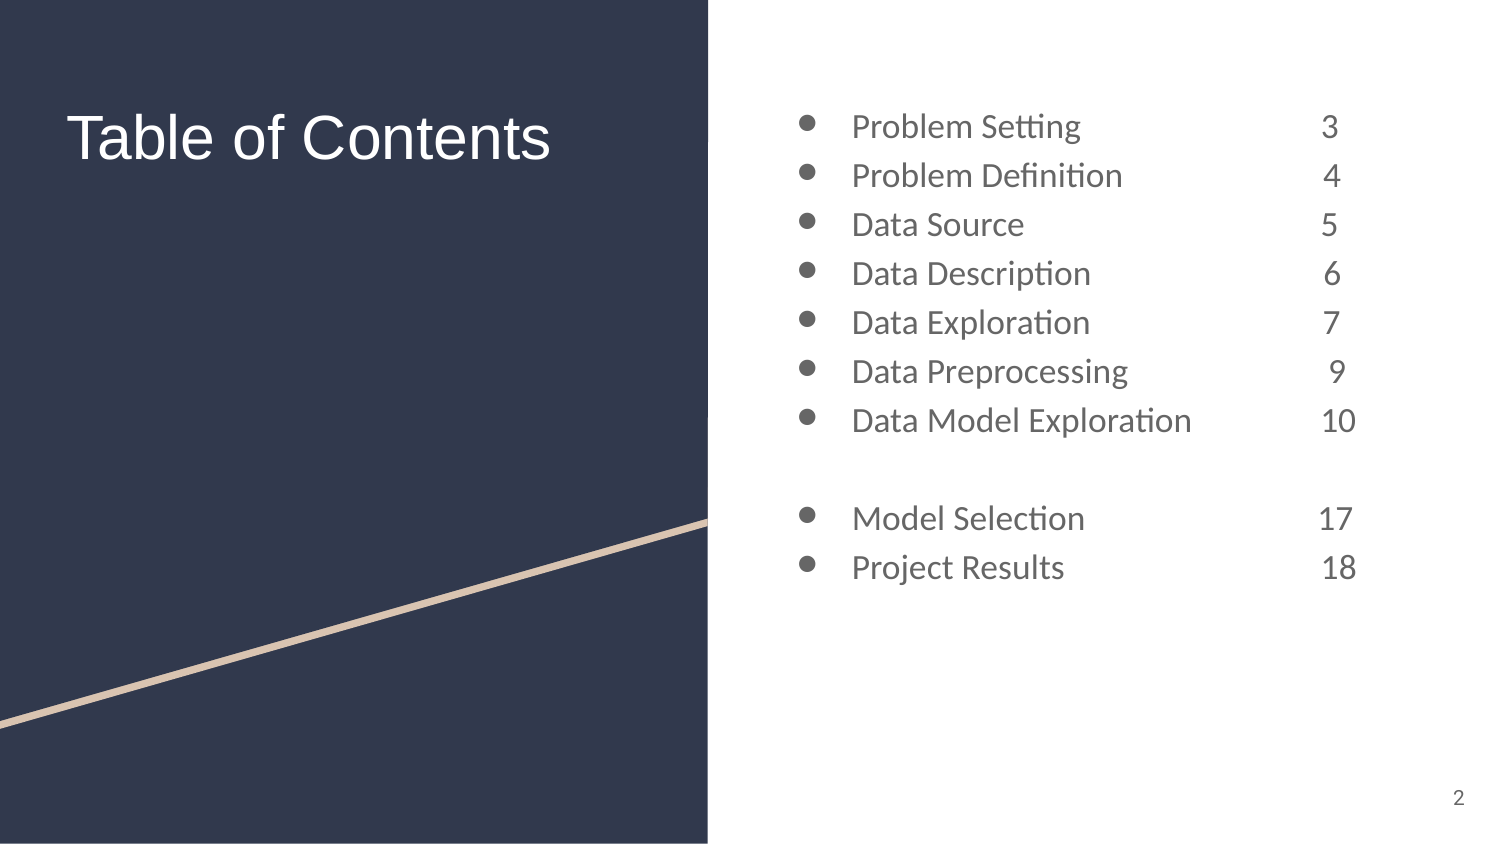

# Table of Contents
Problem Setting                              3
Problem Definition                         4
Data Source                                     5
Data Description                             6
Data Exploration                             7
Data Preprocessing                         9
Data Model Exploration                10
Model Selection                             17
Project Results                                18
2